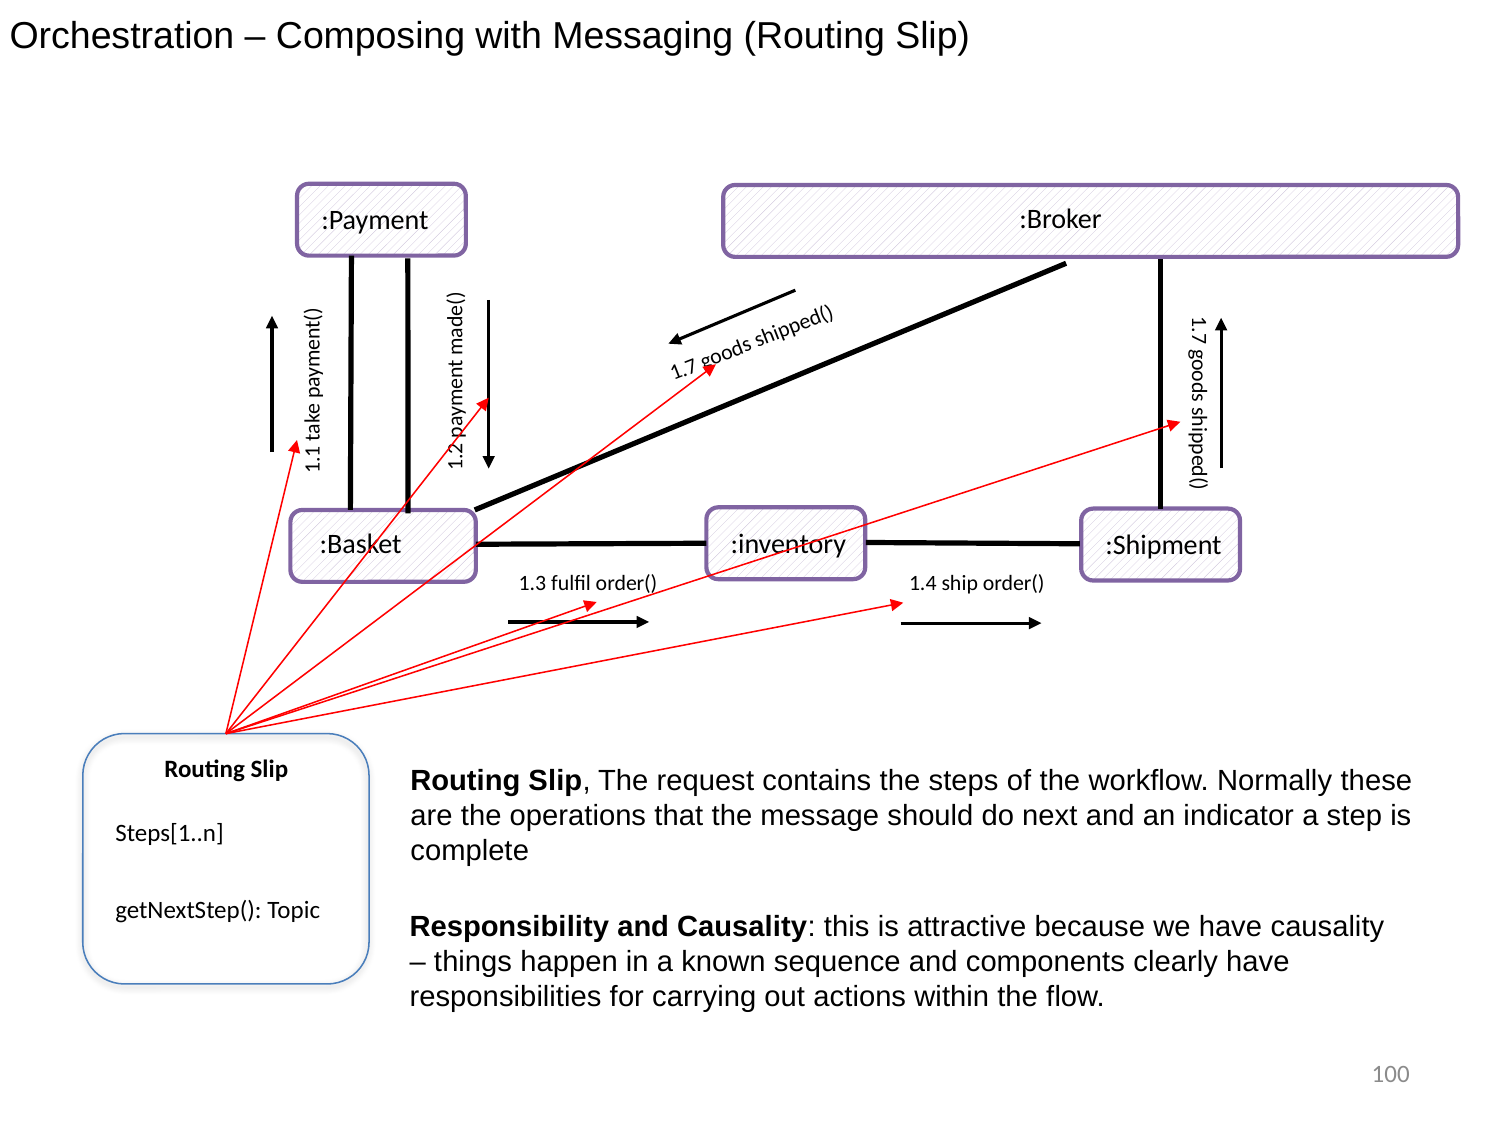

Orchestration – Composing with Messaging (Routing Slip)

:Broker
:Payment
1.7 goods shipped()
1.2 payment made()
1.1 take payment()
1.7 goods shipped()

:Basket
:inventory
:Shipment
1.3 fulfil order()
1.4 ship order()

Routing Slip
Routing Slip, The request contains the steps of the workflow. Normally these are the operations that the message should do next and an indicator a step is complete
Steps[1..n]
getNextStep(): Topic
Responsibility and Causality: this is attractive because we have causality – things happen in a known sequence and components clearly have responsibilities for carrying out actions within the flow.
100